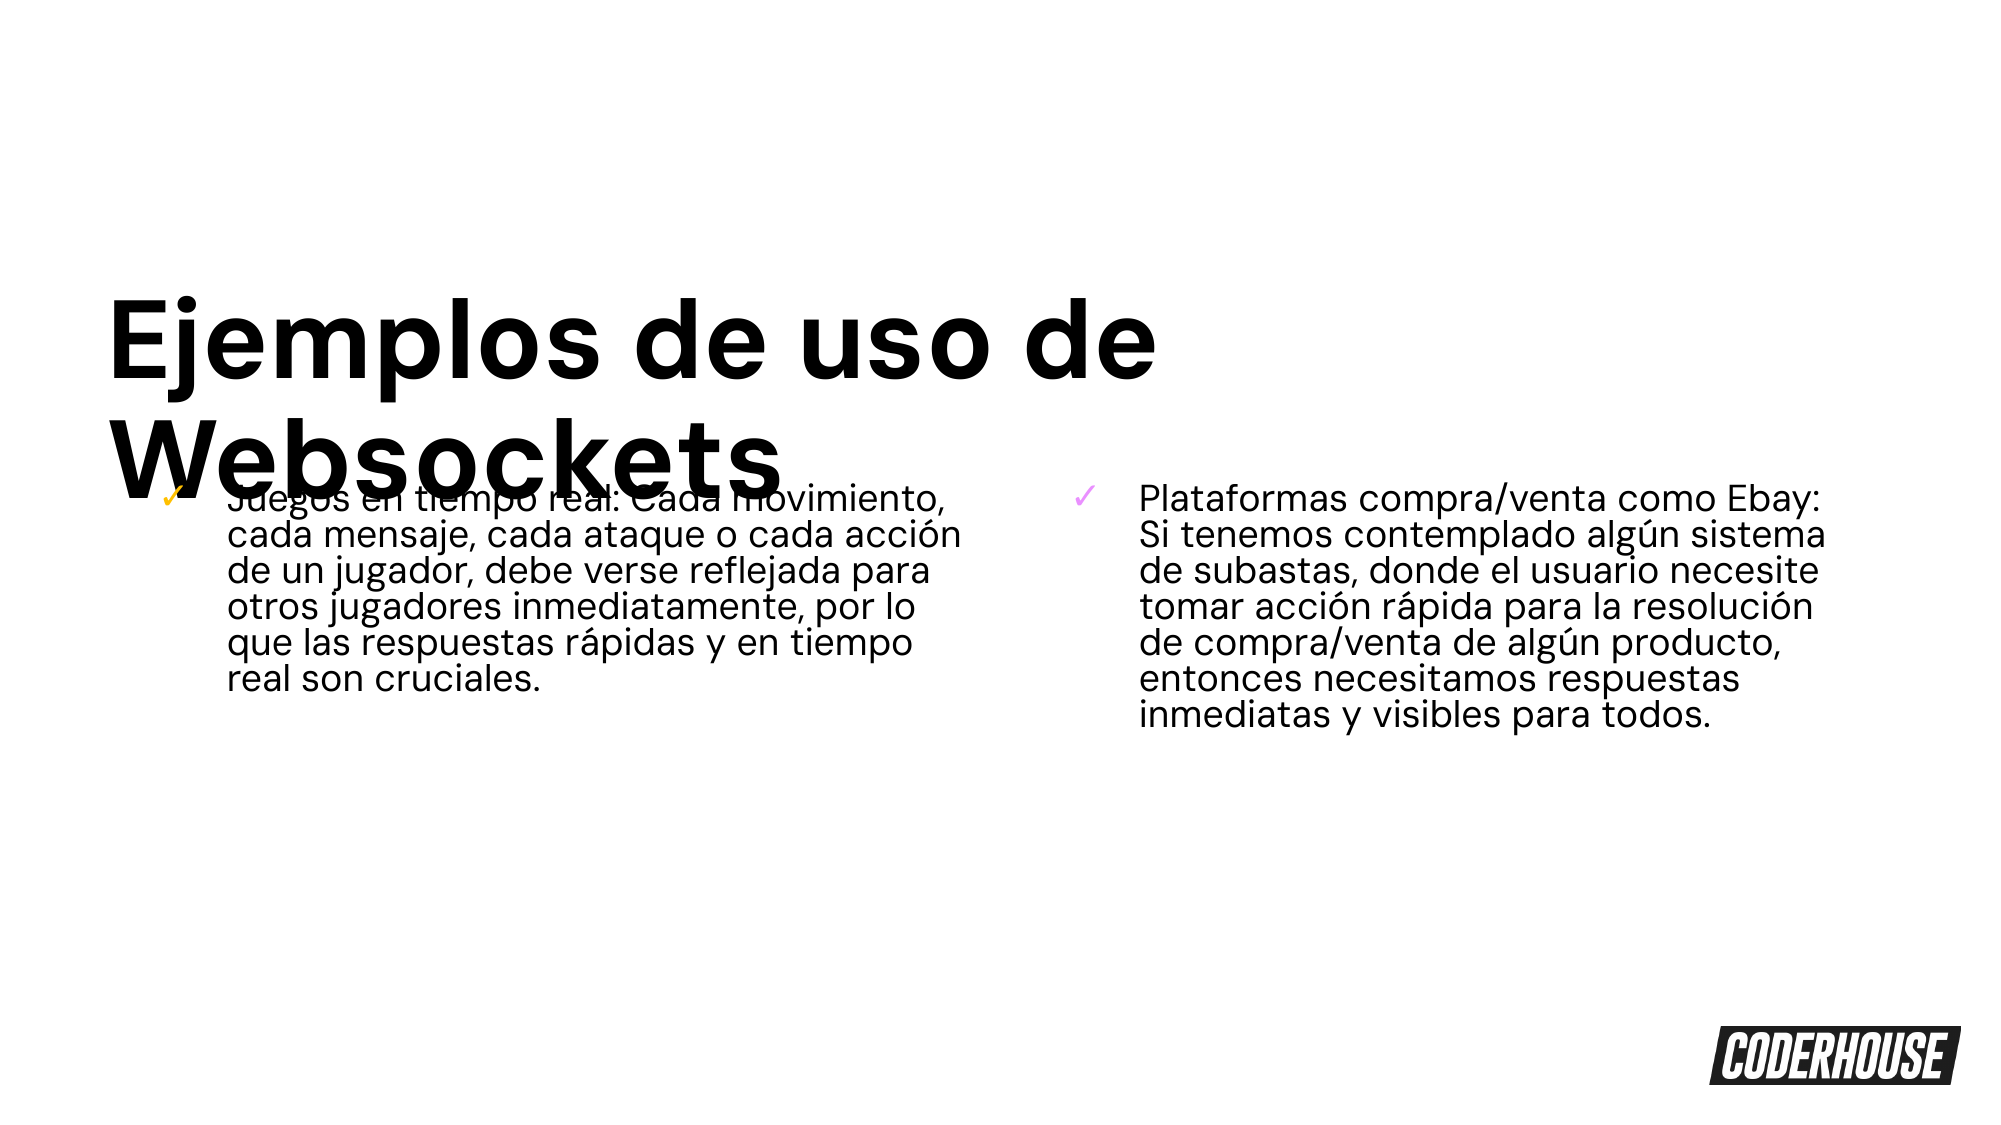

Ejemplos de uso de Websockets
Plataformas compra/venta como Ebay: Si tenemos contemplado algún sistema de subastas, donde el usuario necesite tomar acción rápida para la resolución de compra/venta de algún producto, entonces necesitamos respuestas inmediatas y visibles para todos.
Juegos en tiempo real: Cada movimiento, cada mensaje, cada ataque o cada acción de un jugador, debe verse reflejada para otros jugadores inmediatamente, por lo que las respuestas rápidas y en tiempo real son cruciales.